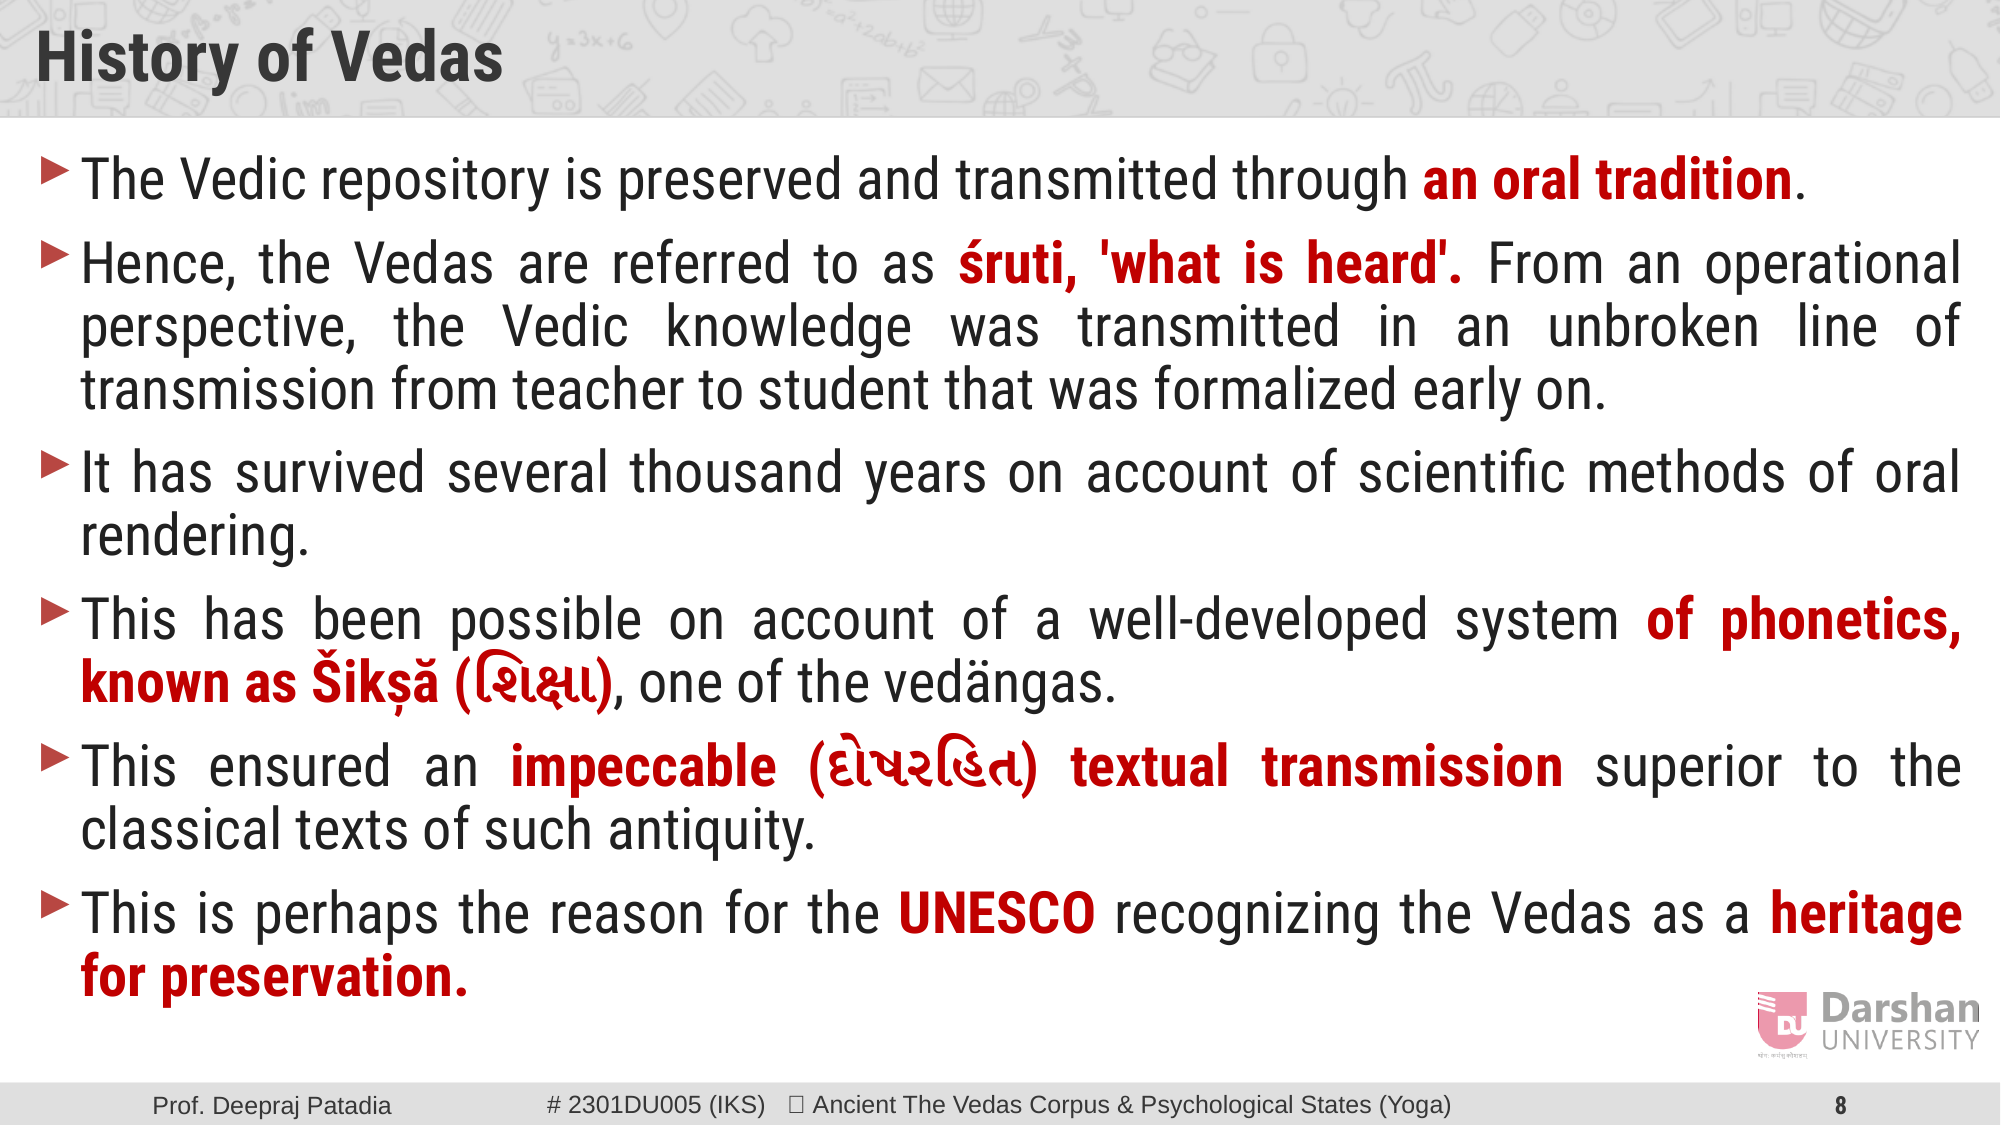

# History of Vedas
The Vedic repository is preserved and transmitted through an oral tradition.
Hence, the Vedas are referred to as śruti, 'what is heard'. From an operational perspective, the Vedic knowledge was transmitted in an unbroken line of transmission from teacher to student that was formalized early on.
It has survived several thousand years on account of scientific methods of oral rendering.
This has been possible on account of a well-developed system of phonetics, known as Šikșă (શિક્ષા), one of the vedängas.
This ensured an impeccable (દોષરહિત) textual transmission superior to the classical texts of such antiquity.
This is perhaps the reason for the UNESCO recognizing the Vedas as a heritage for preservation.